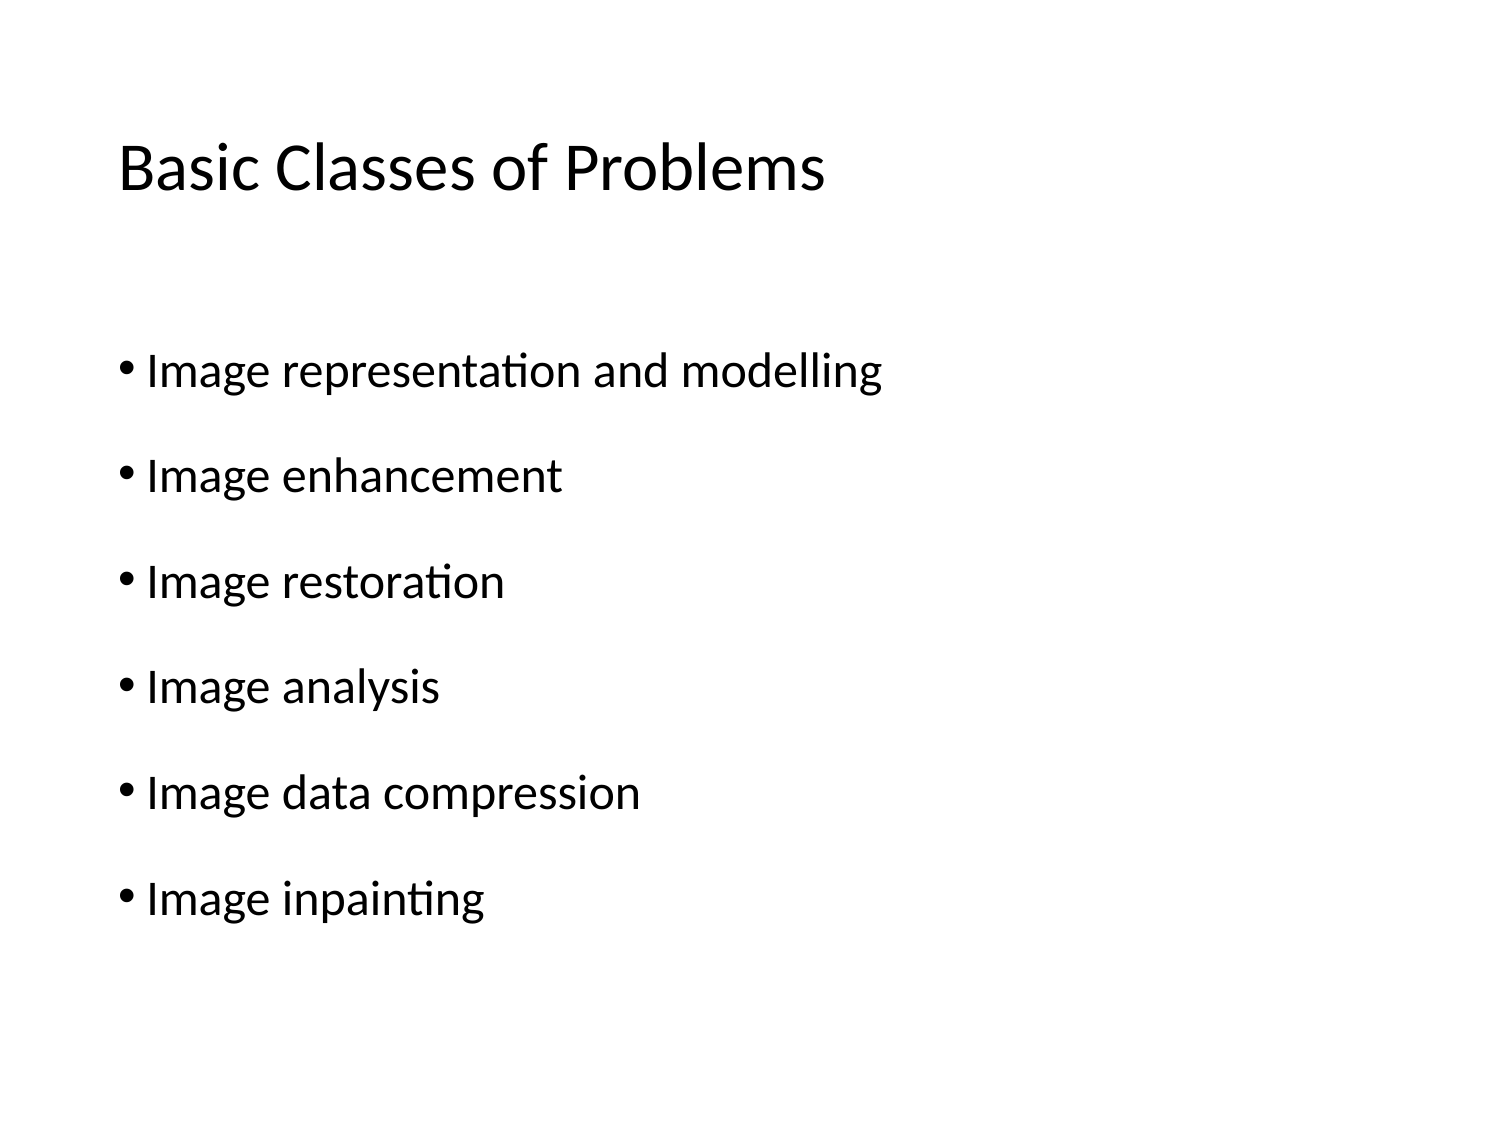

# Basic Classes of Problems
Image representation and modelling
Image enhancement
Image restoration
Image analysis
Image data compression
Image inpainting